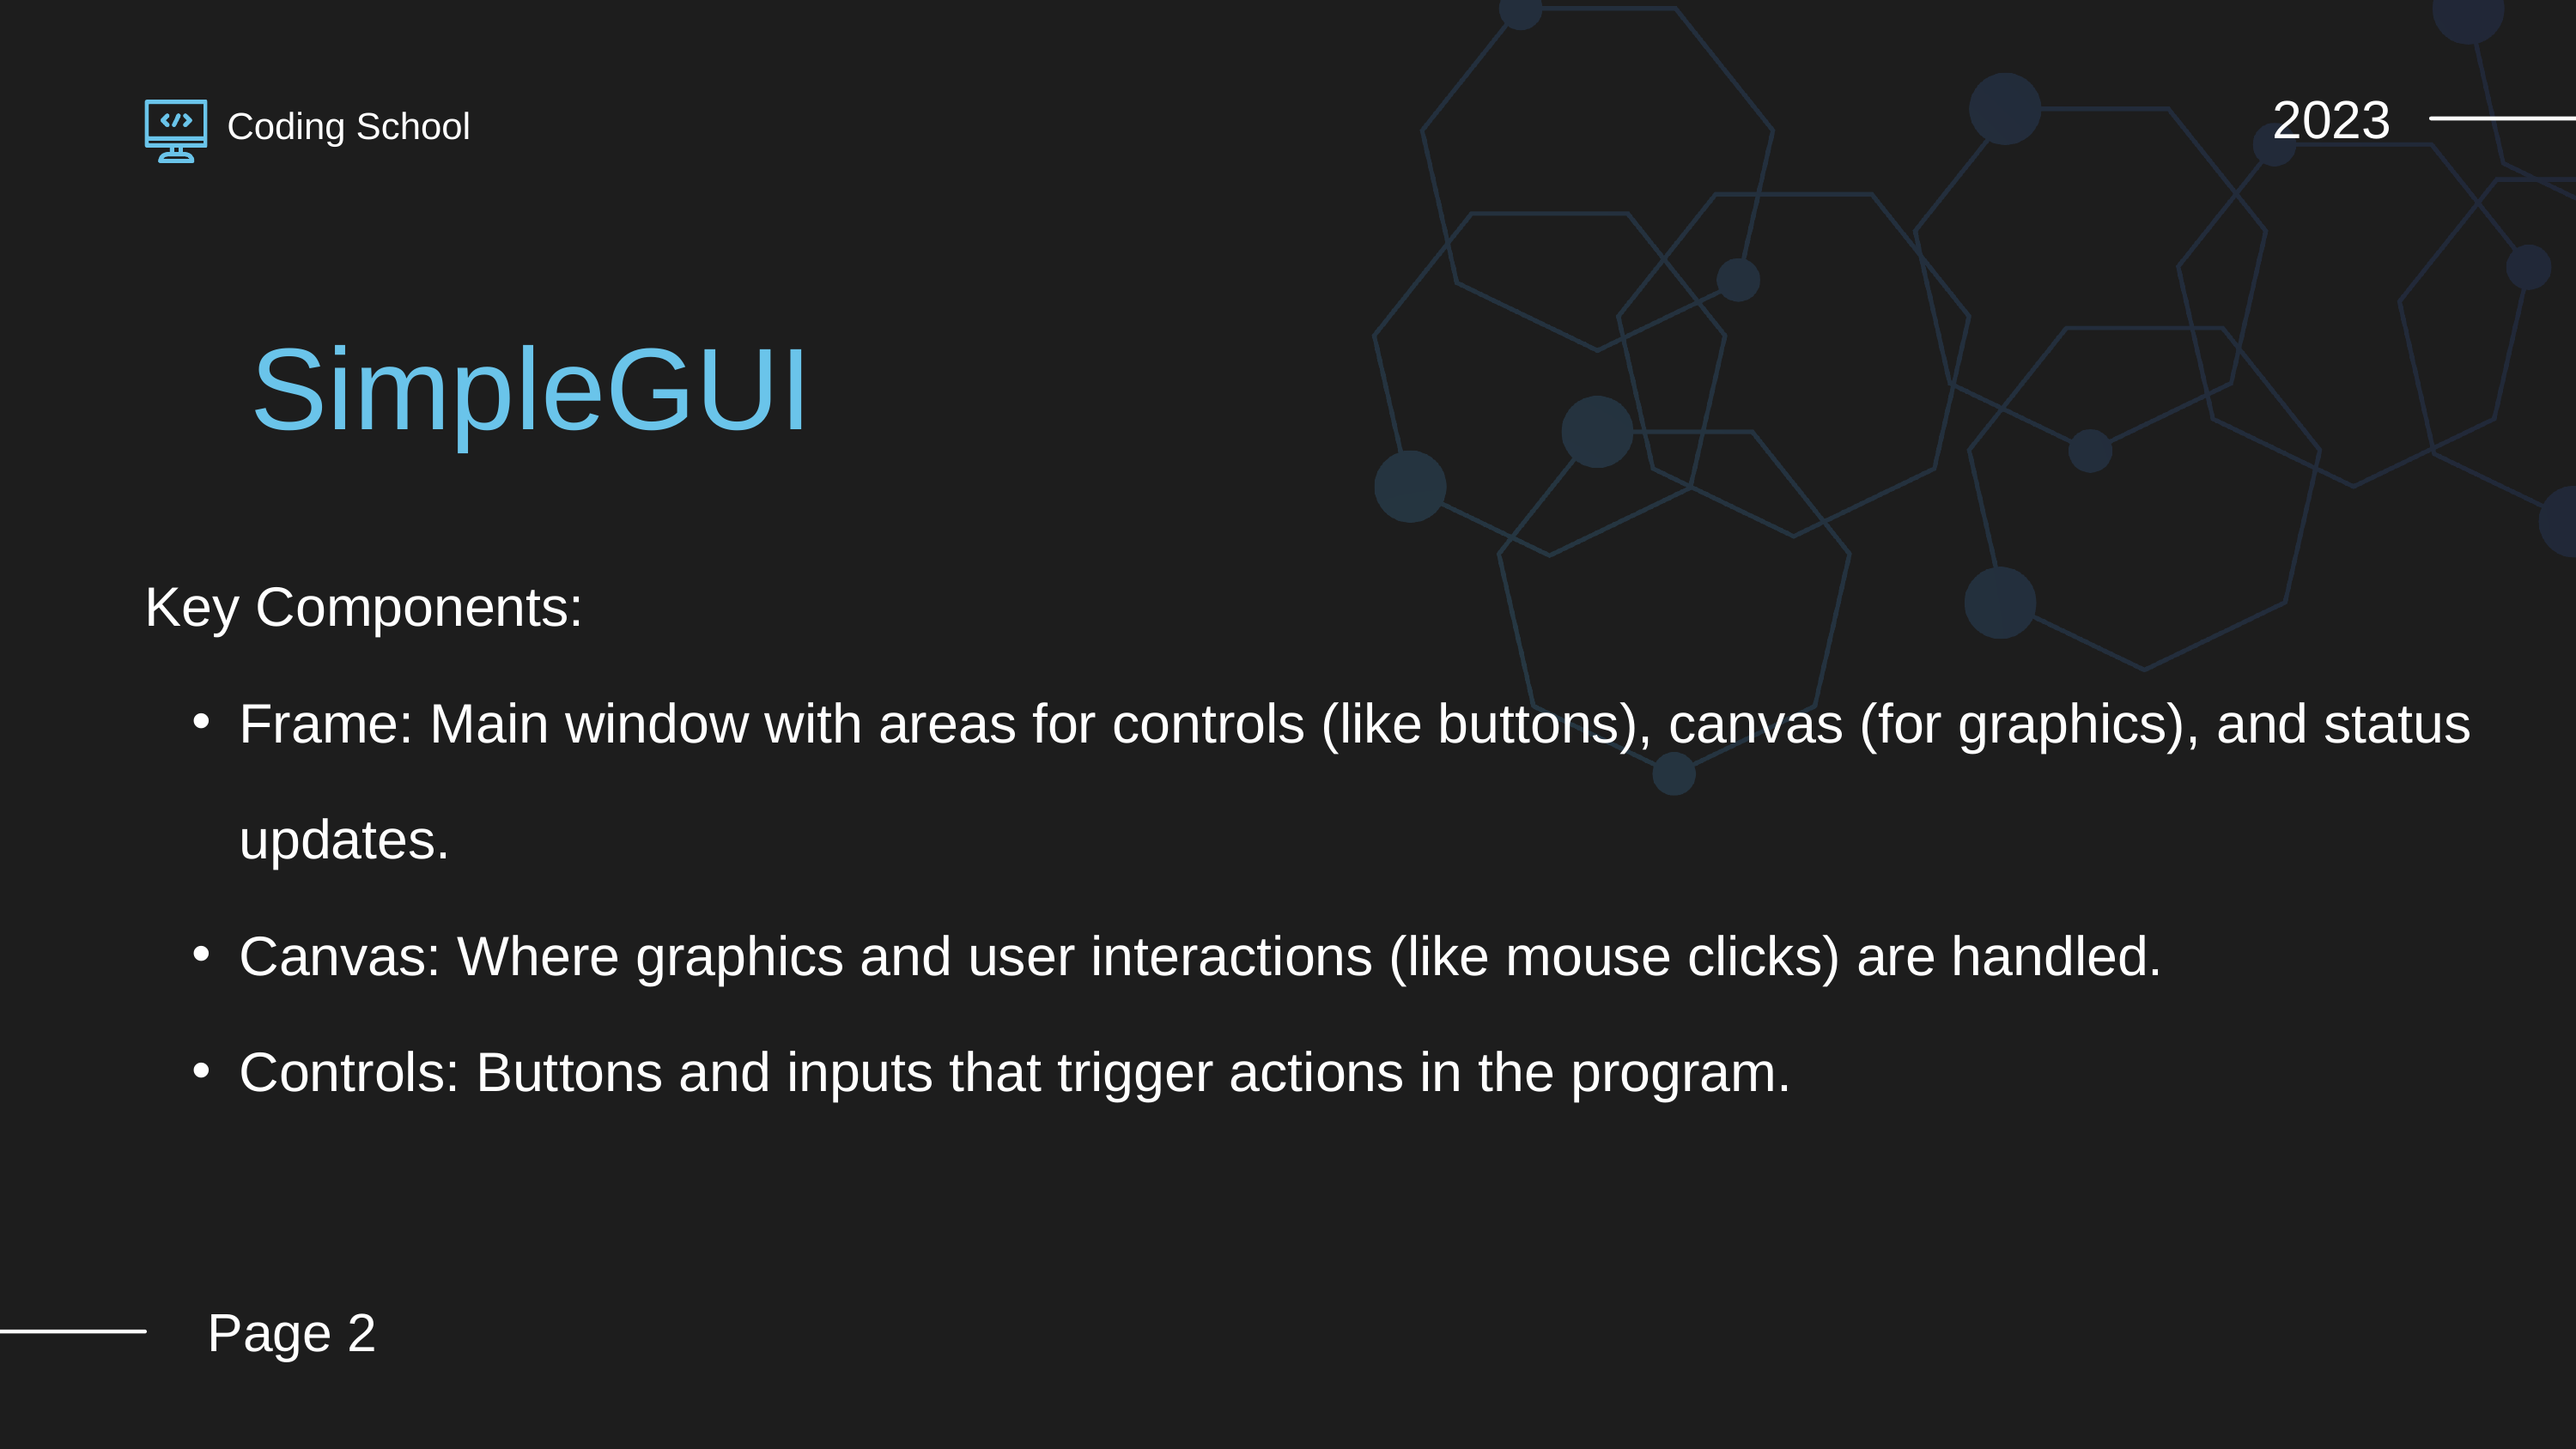

2023
Coding School

SimpleGUI
Key Components:
Frame: Main window with areas for controls (like buttons), canvas (for graphics), and status updates.
Canvas: Where graphics and user interactions (like mouse clicks) are handled.
Controls: Buttons and inputs that trigger actions in the program.
Page 2